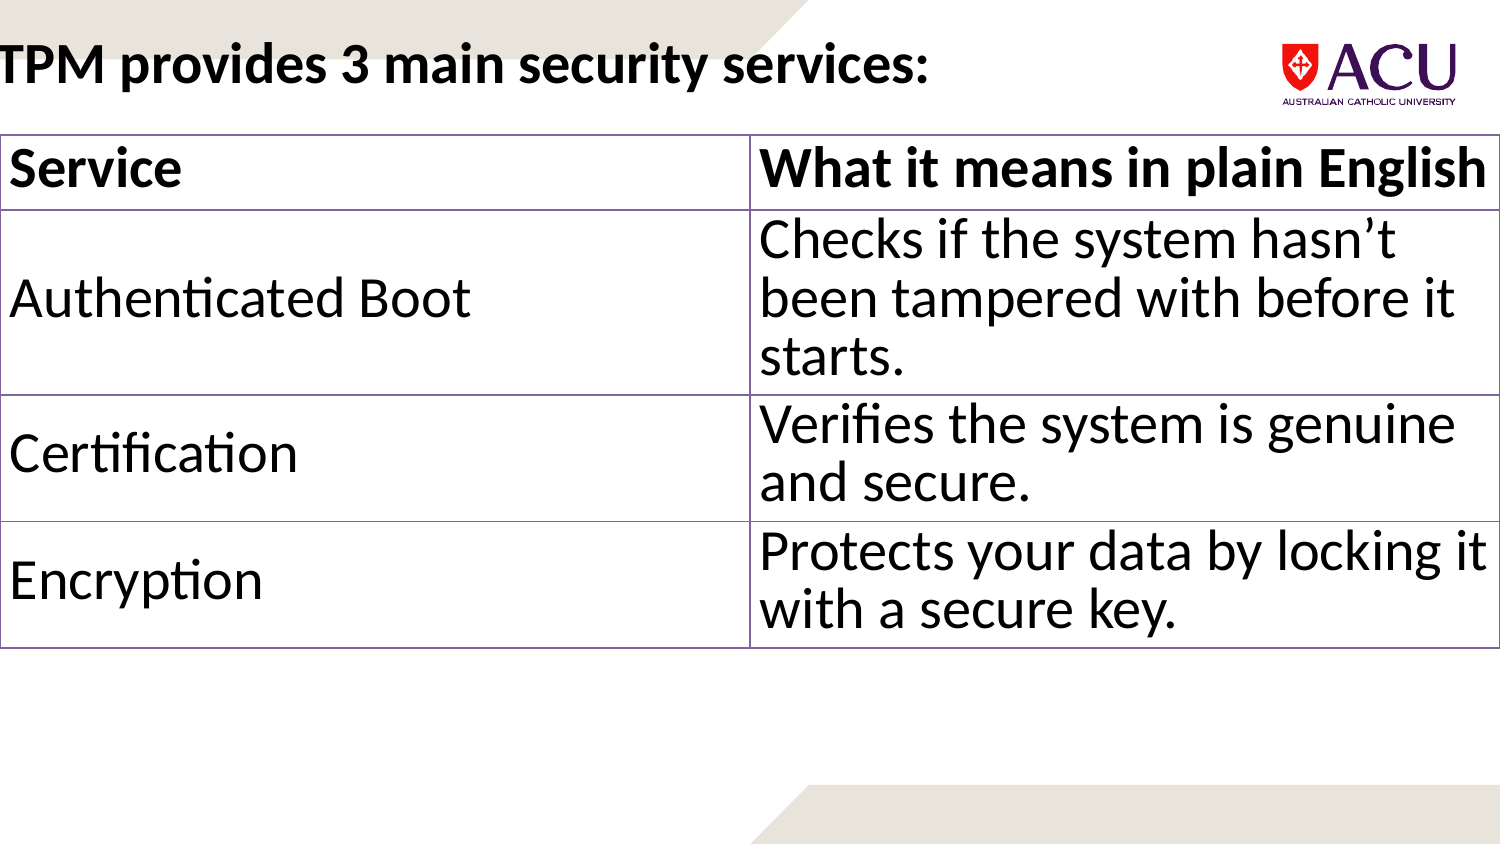

TPM provides 3 main security services:
| Service | What it means in plain English |
| --- | --- |
| Authenticated Boot | Checks if the system hasn’t been tampered with before it starts. |
| Certification | Verifies the system is genuine and secure. |
| Encryption | Protects your data by locking it with a secure key. |